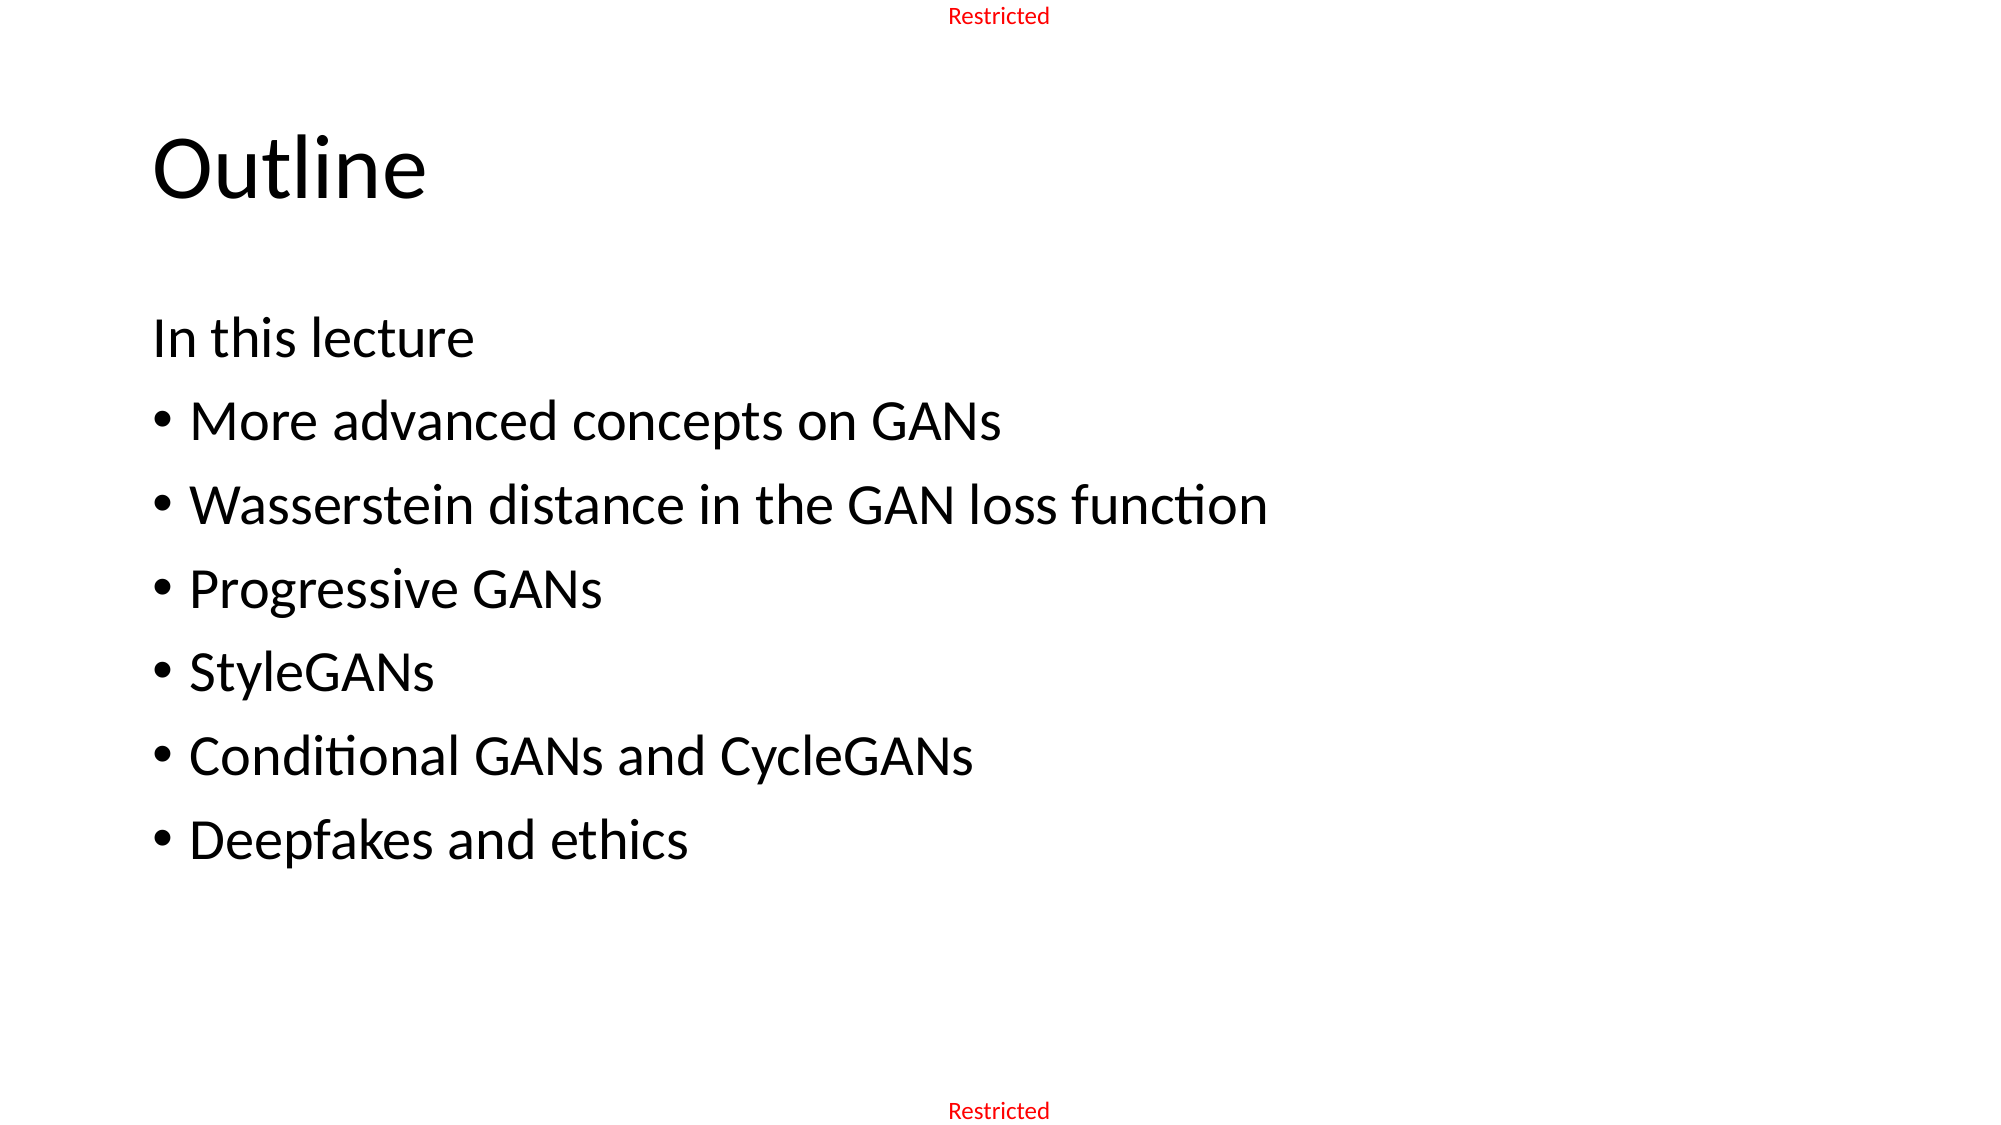

# Outline
In this lecture
More advanced concepts on GANs
Wasserstein distance in the GAN loss function
Progressive GANs
StyleGANs
Conditional GANs and CycleGANs
Deepfakes and ethics